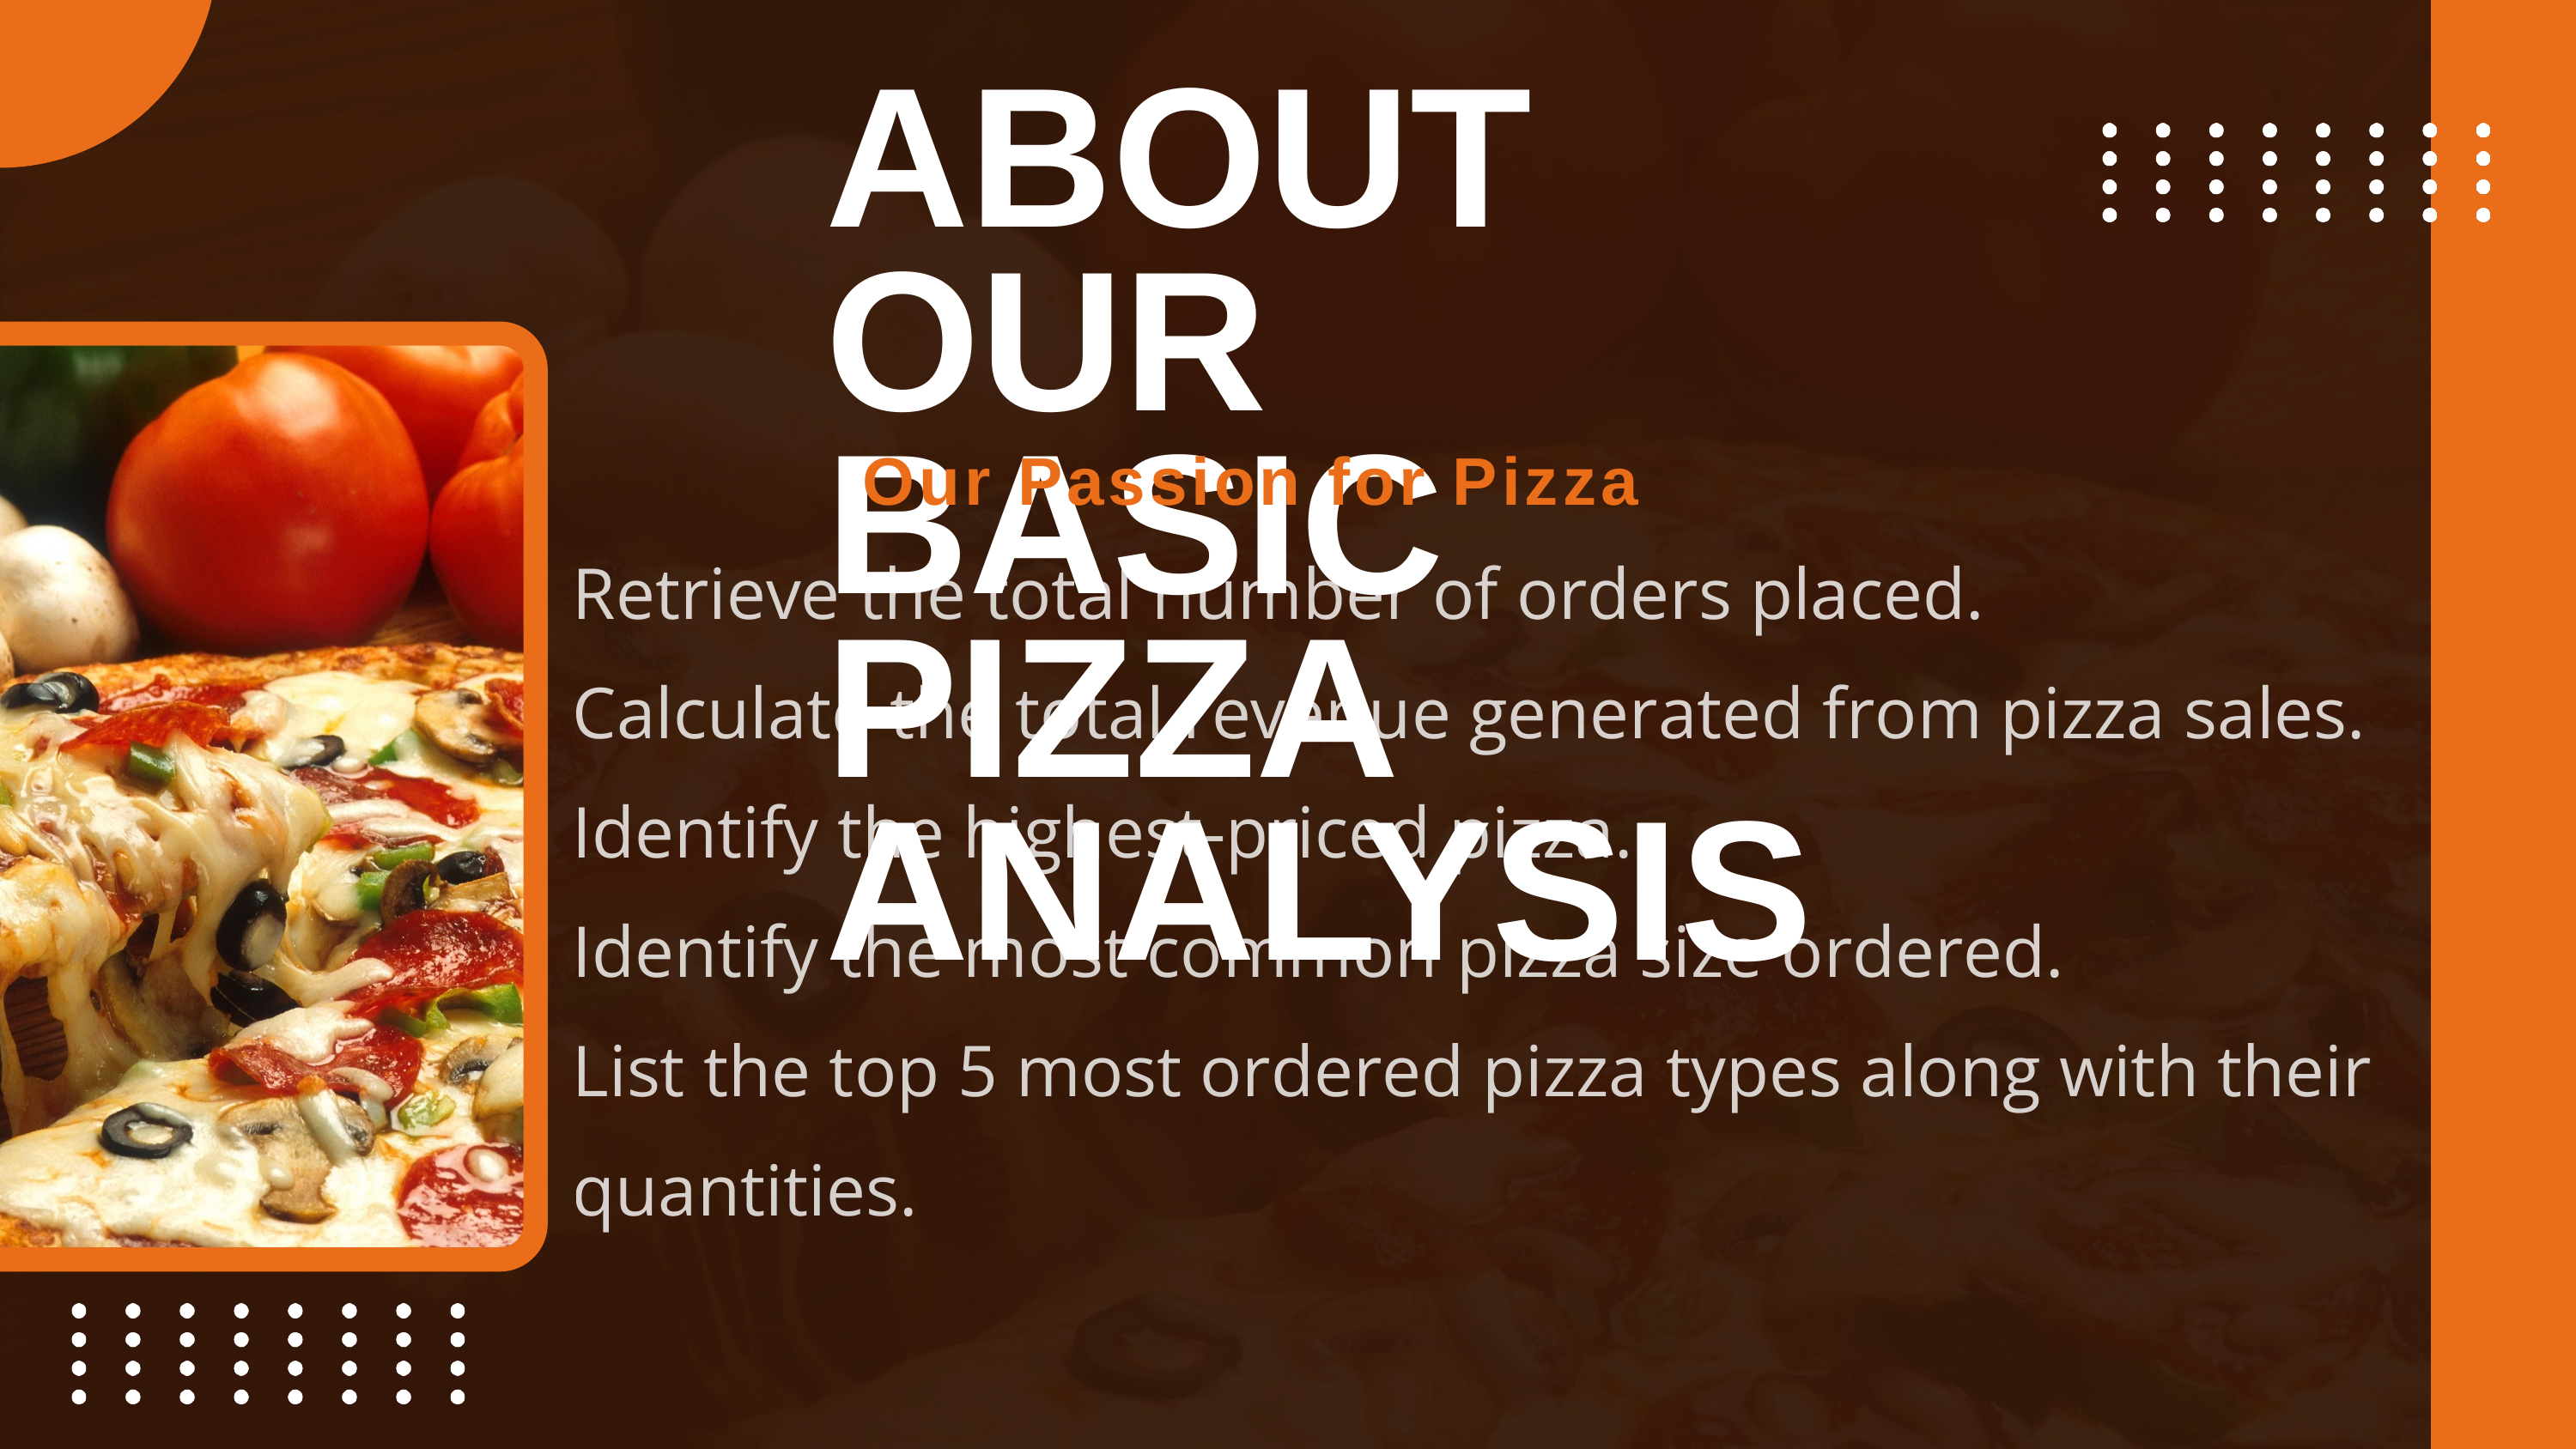

ABOUT OUR BASIC PIZZA ANALYSIS

Our Passion for Pizza
Retrieve the total number of orders placed.
Calculate the total revenue generated from pizza sales.
Identify the highest-priced pizza.
Identify the most common pizza size ordered.
List the top 5 most ordered pizza types along with their quantities.